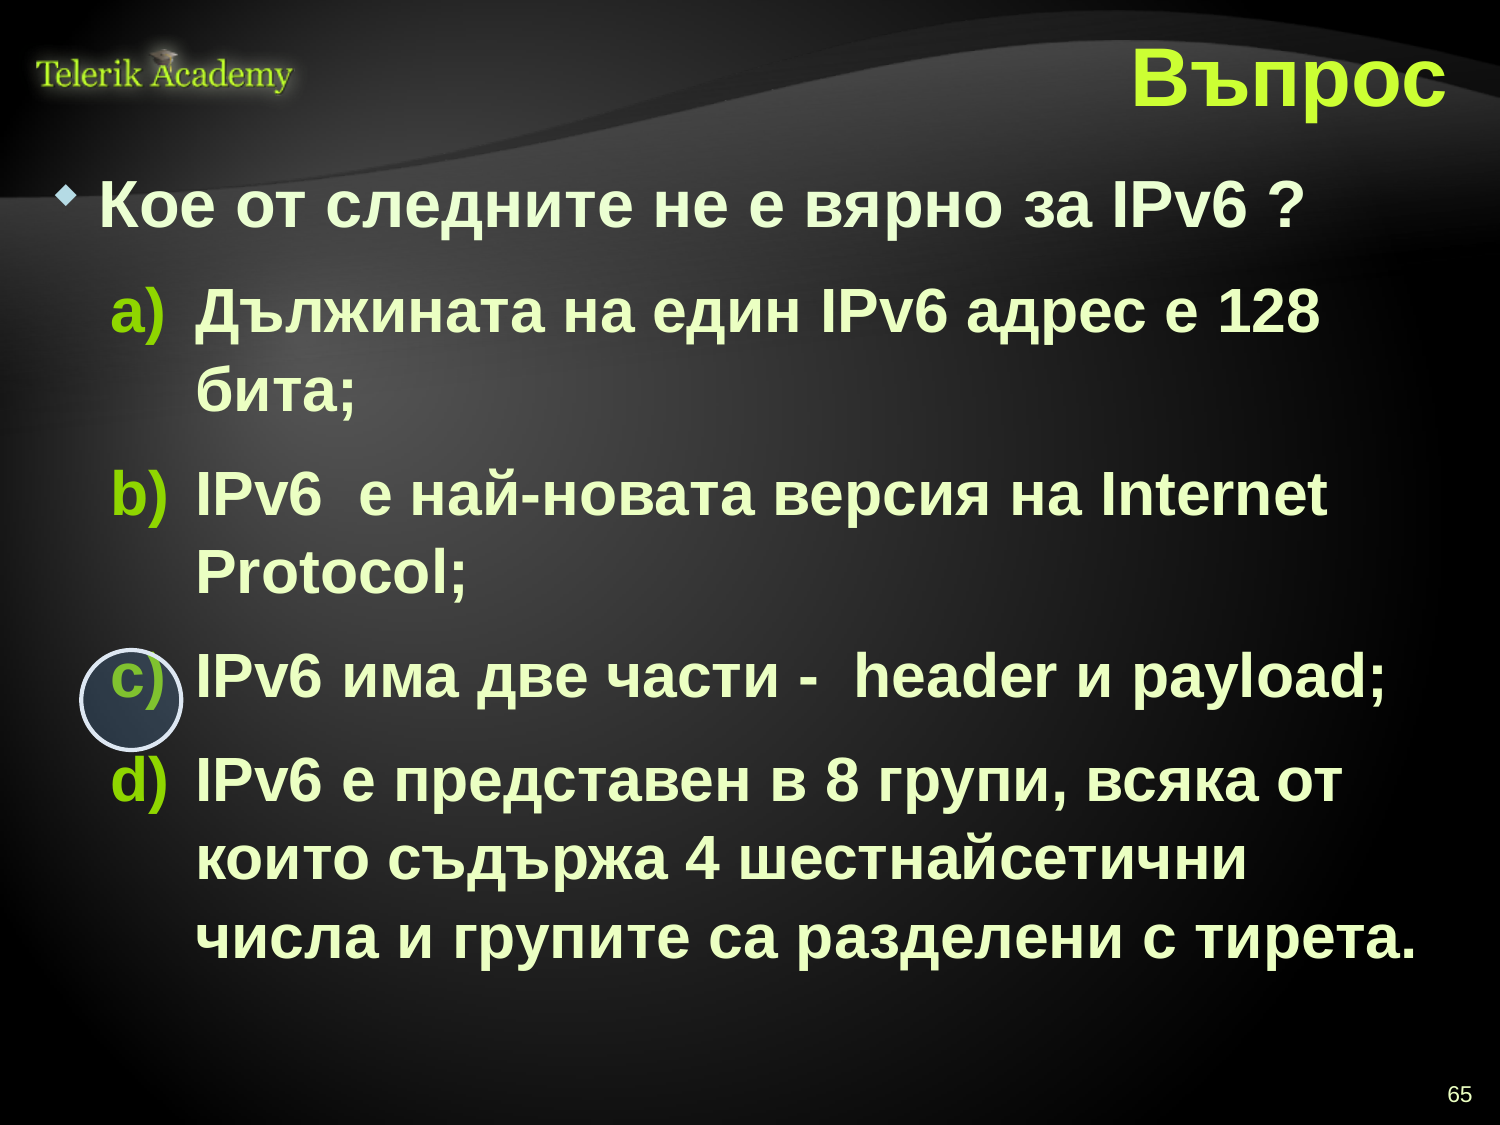

# Въпрос
Кое от следните не е вярно за IPv6 ?
Дължината на един IPv6 адрес е 128 бита;
IPv6  е най-новата версия на Internet Protocol;
IPv6 има две части -  header и payload;
IPv6 е представен в 8 групи, всяка от които съдържа 4 шестнайсетични числа и групите са разделени с тирета.

65